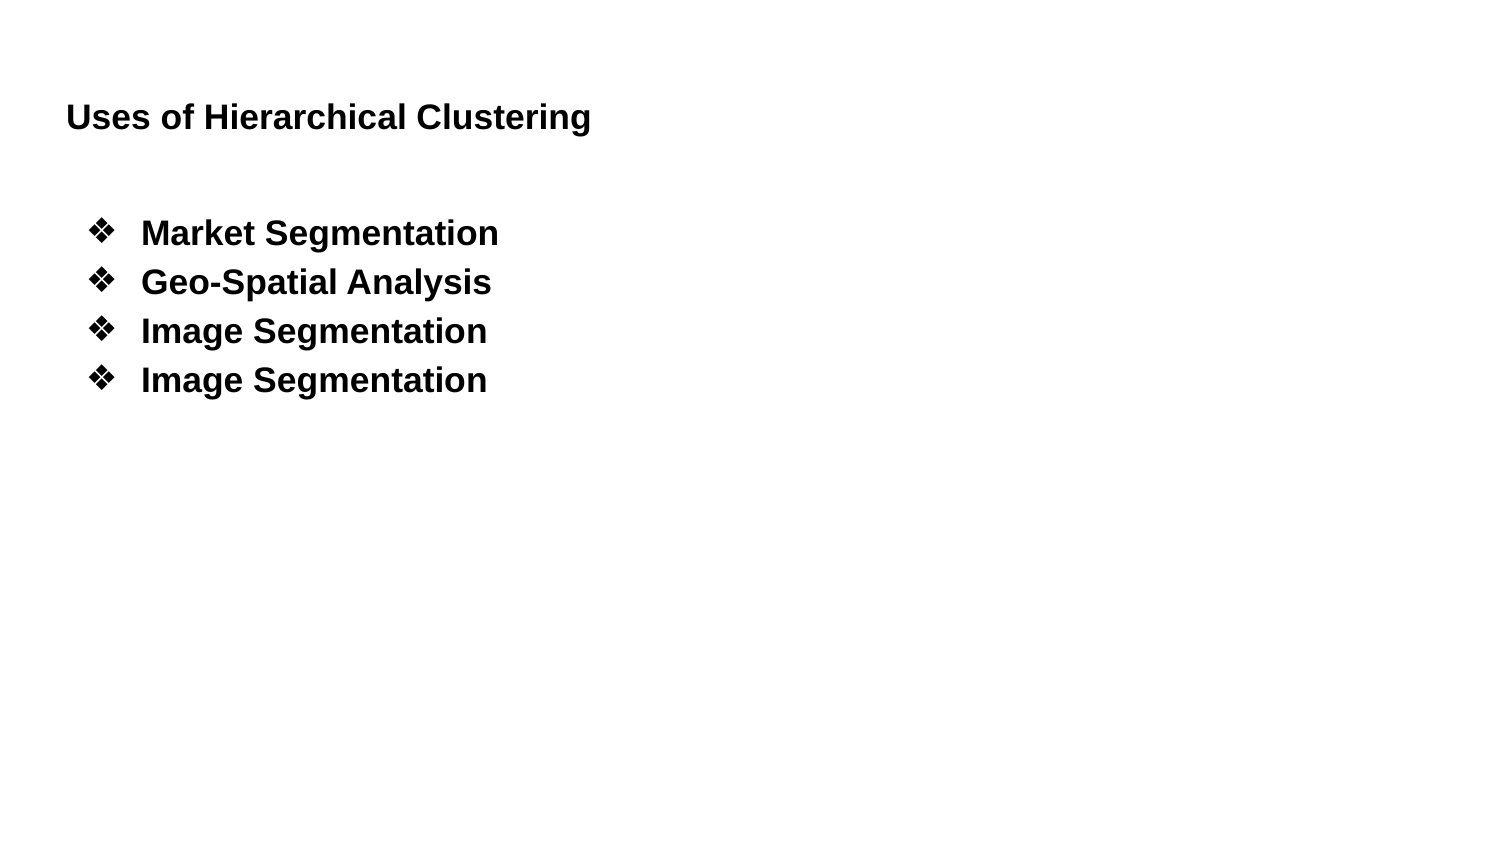

# Uses of Hierarchical Clustering
Market Segmentation
Geo-Spatial Analysis
Image Segmentation
Image Segmentation